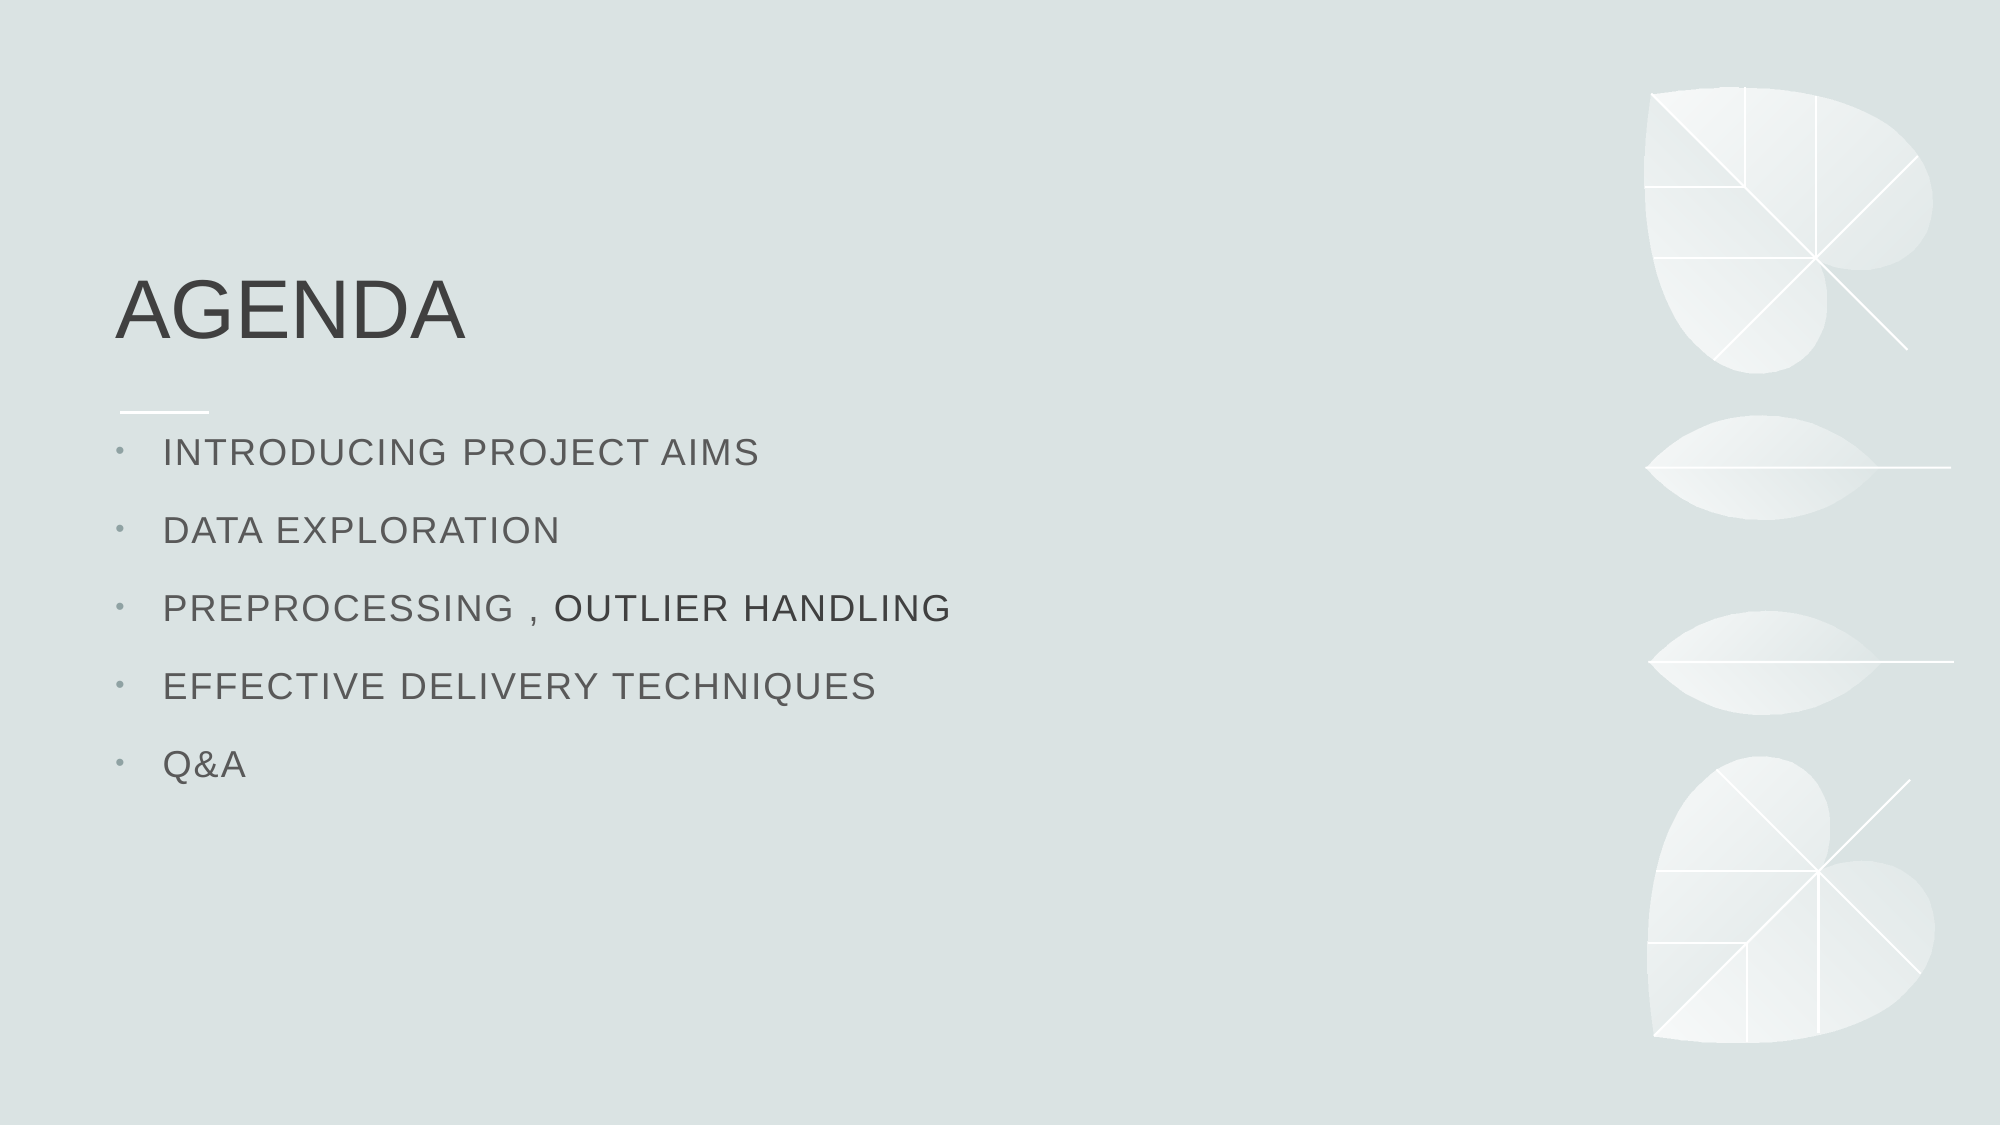

# agenda
Introducing PROJECT AIMS
Data Exploration
Preprocessing , Outlier Handling
Effective delivery techniques
Q&A